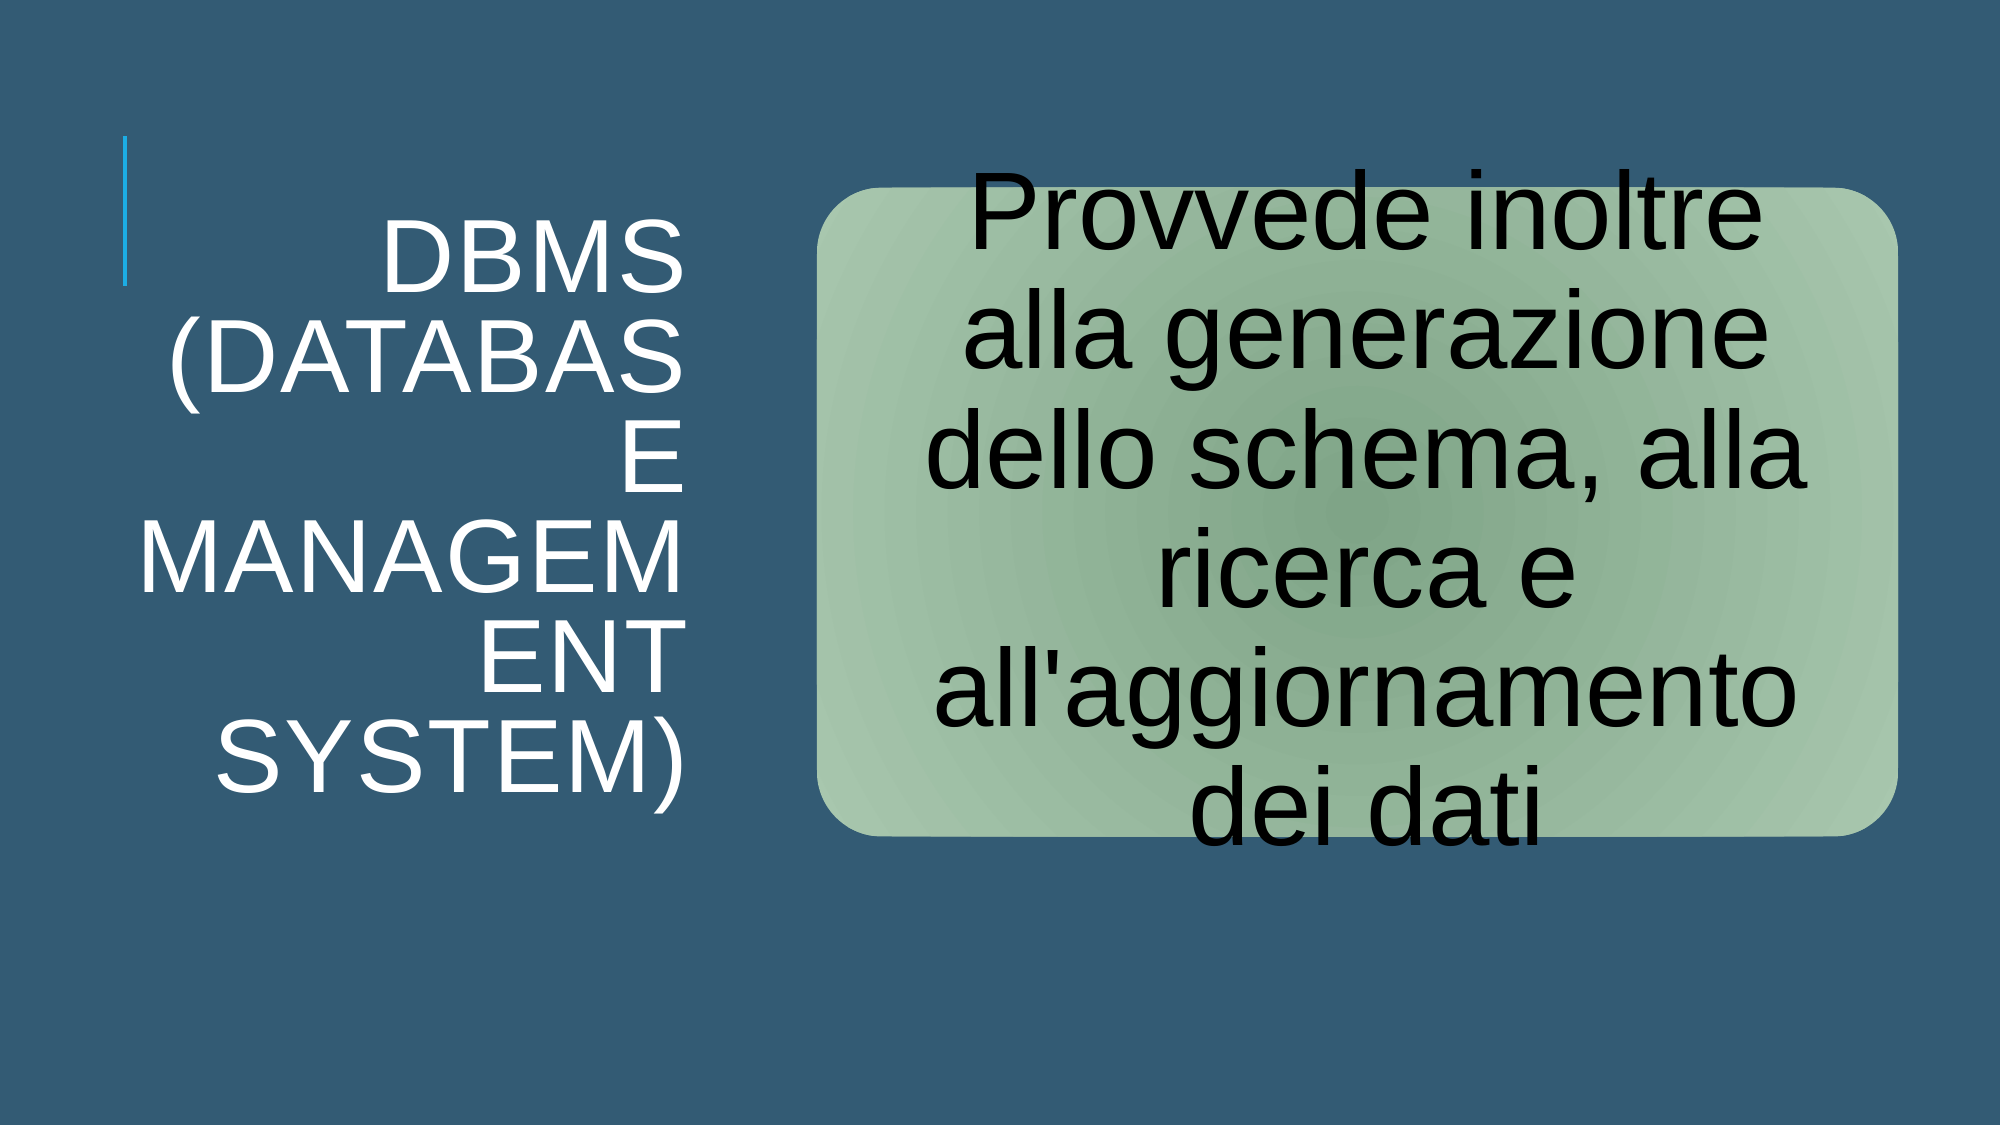

# DBMS (DataBase Management System)
Provvede inoltre alla generazione dello schema, alla ricerca e all'aggiornamento dei dati